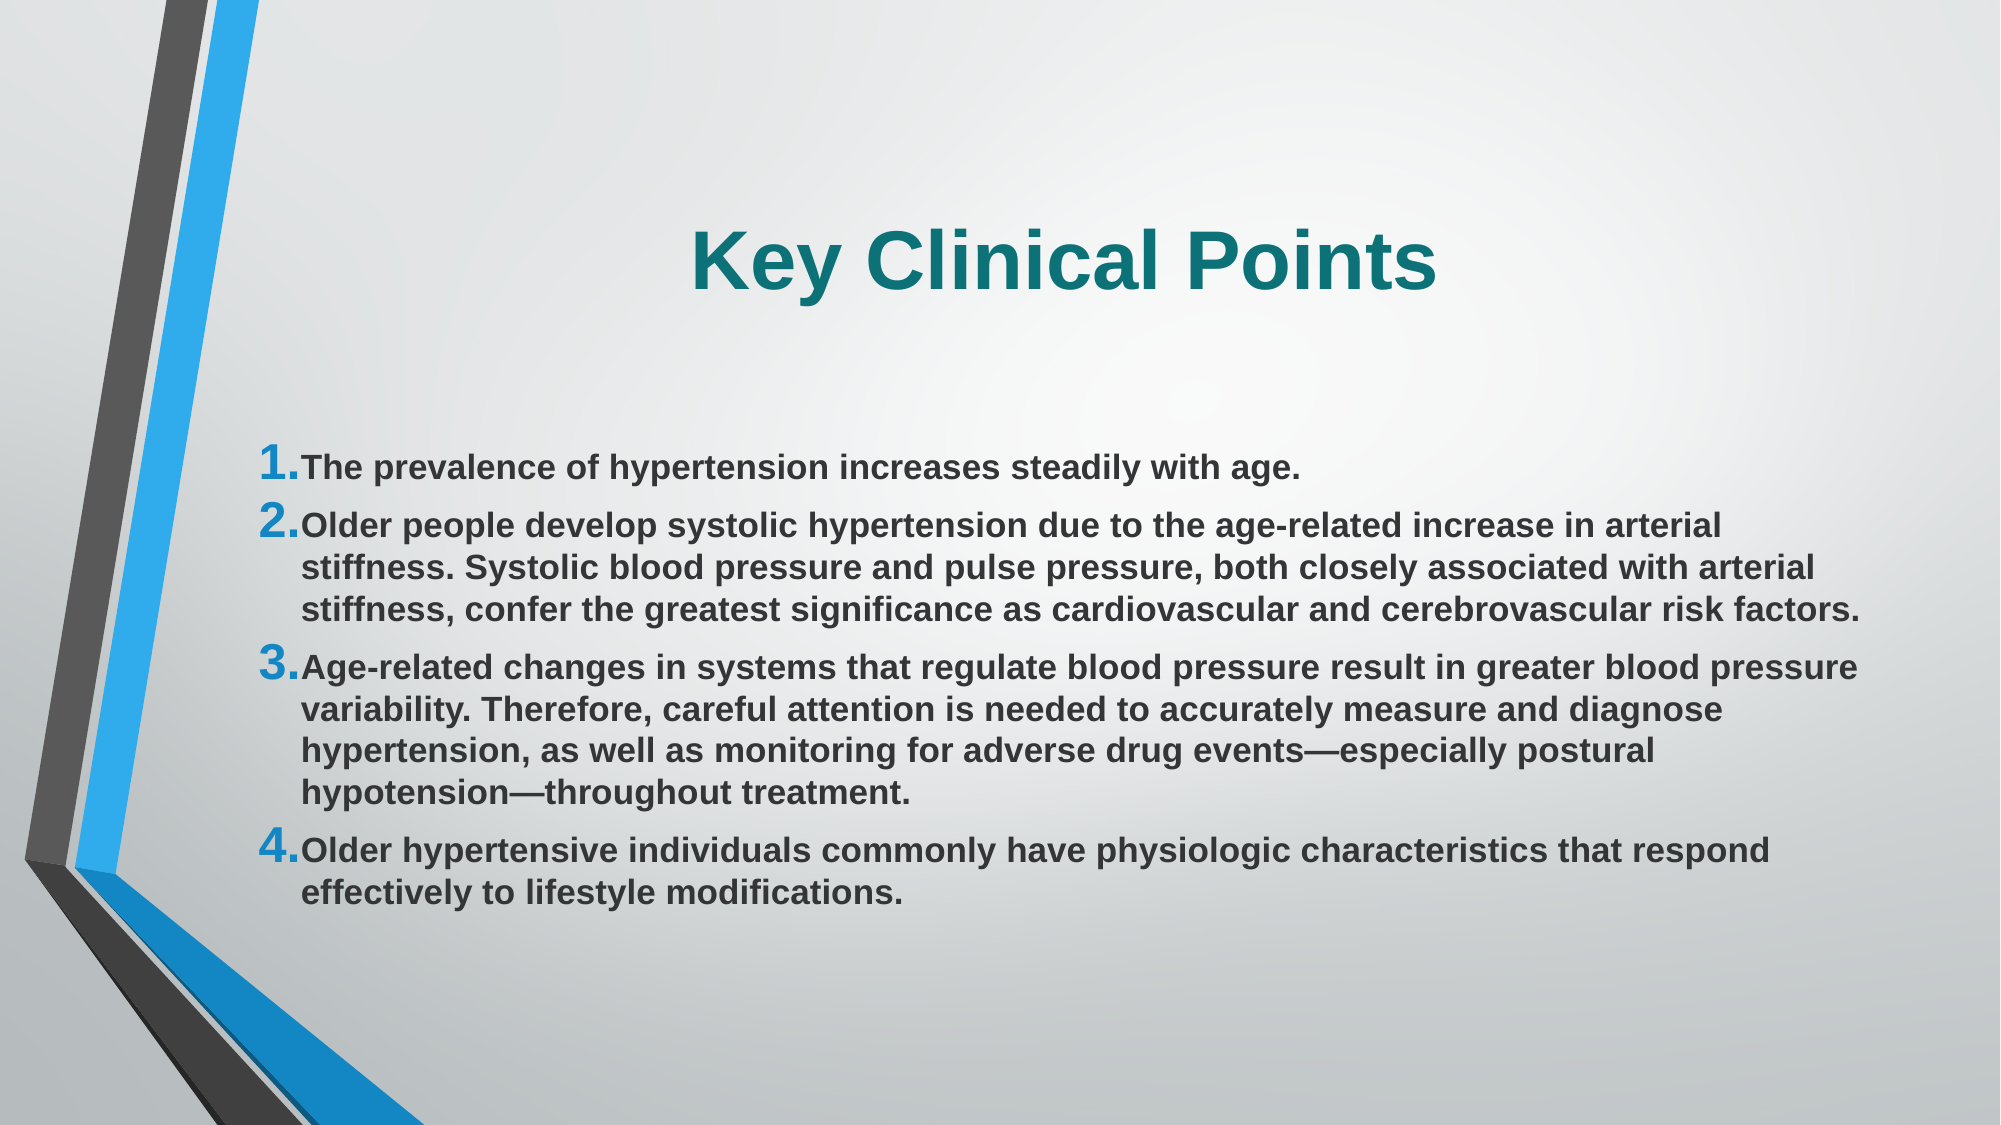

# Key Clinical Points
The prevalence of hypertension increases steadily with age.
Older people develop systolic hypertension due to the age-related increase in arterial stiffness. Systolic blood pressure and pulse pressure, both closely associated with arterial stiffness, confer the greatest significance as cardiovascular and cerebrovascular risk factors.
Age-related changes in systems that regulate blood pressure result in greater blood pressure variability. Therefore, careful attention is needed to accurately measure and diagnose hypertension, as well as monitoring for adverse drug events—especially postural hypotension—throughout treatment.
Older hypertensive individuals commonly have physiologic characteristics that respond effectively to lifestyle modifications.